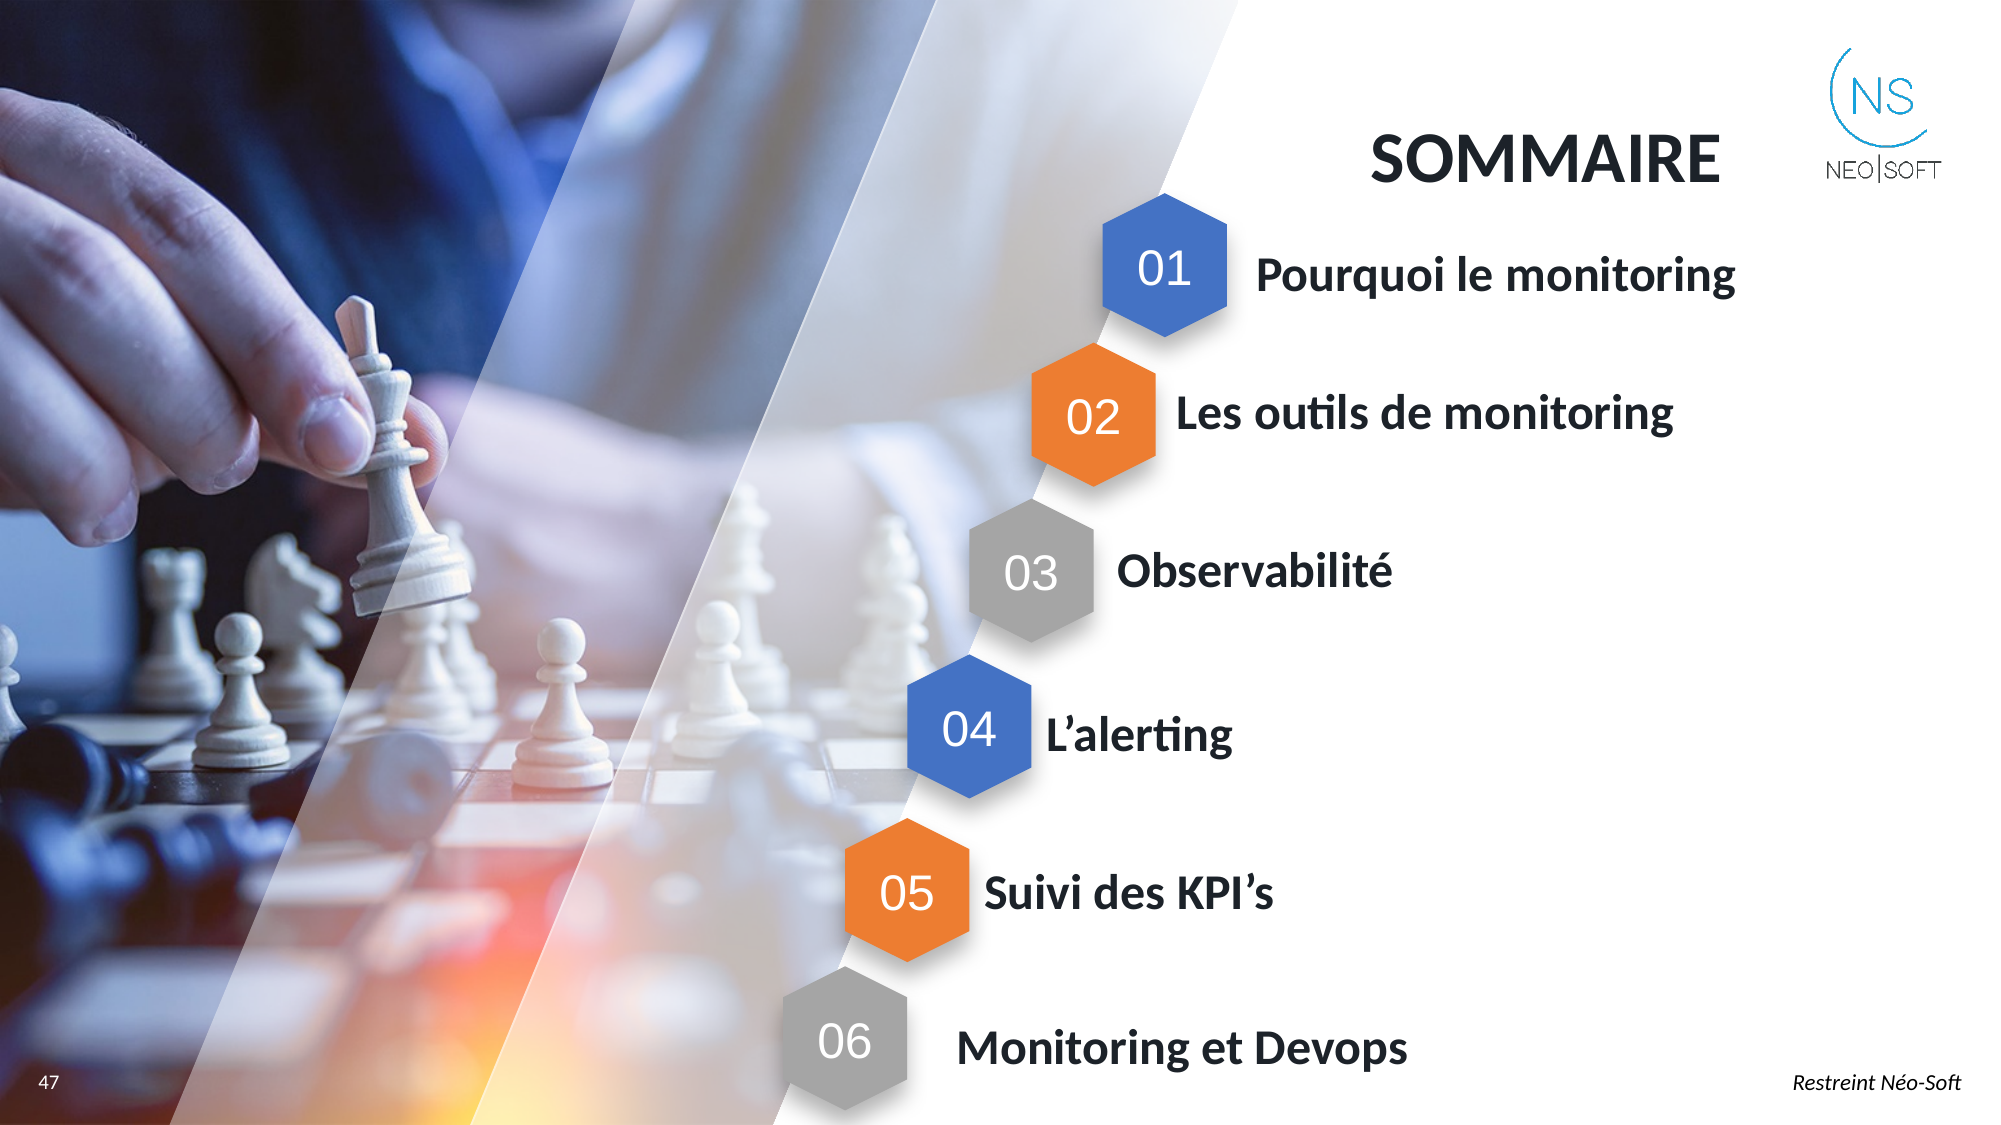

SOMMAIRE
01
Pourquoi le monitoring

02
Les outils de monitoring

03
Observabilité
04
L’alerting
05
Suivi des KPI’s
06
Monitoring et Devops